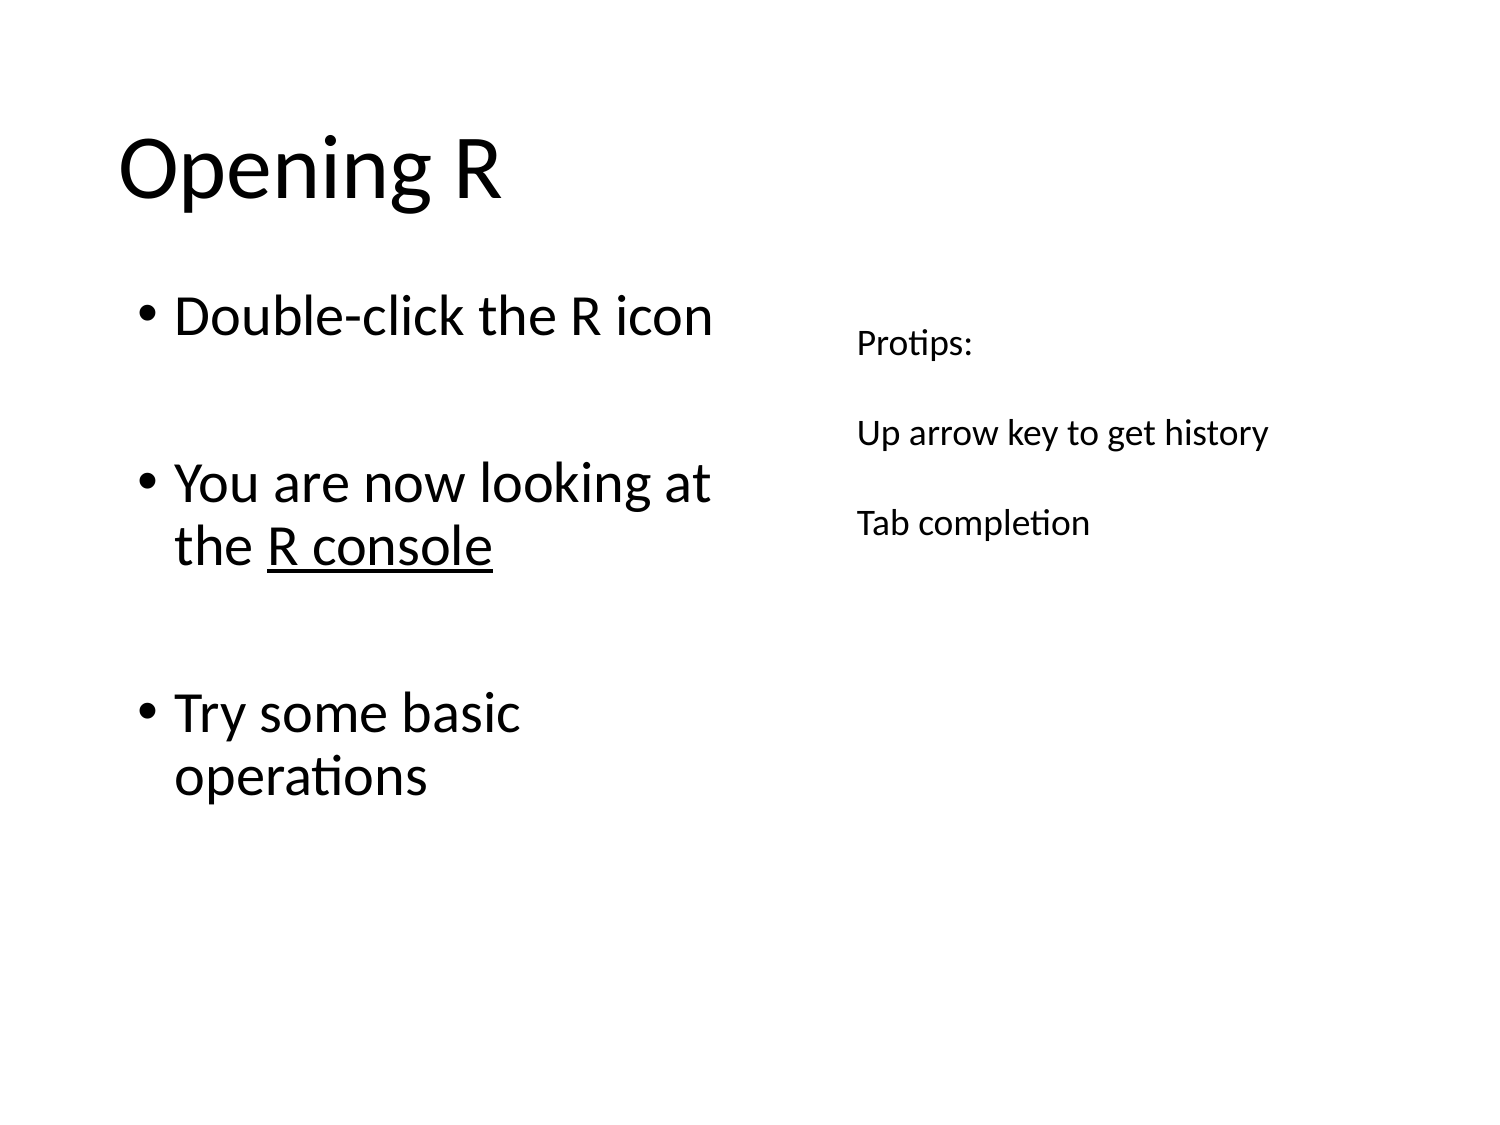

# Opening R
Double-click the R icon

You are now looking at the R console

Try some basic operations

Protips:

Up arrow key to get history

Tab completion